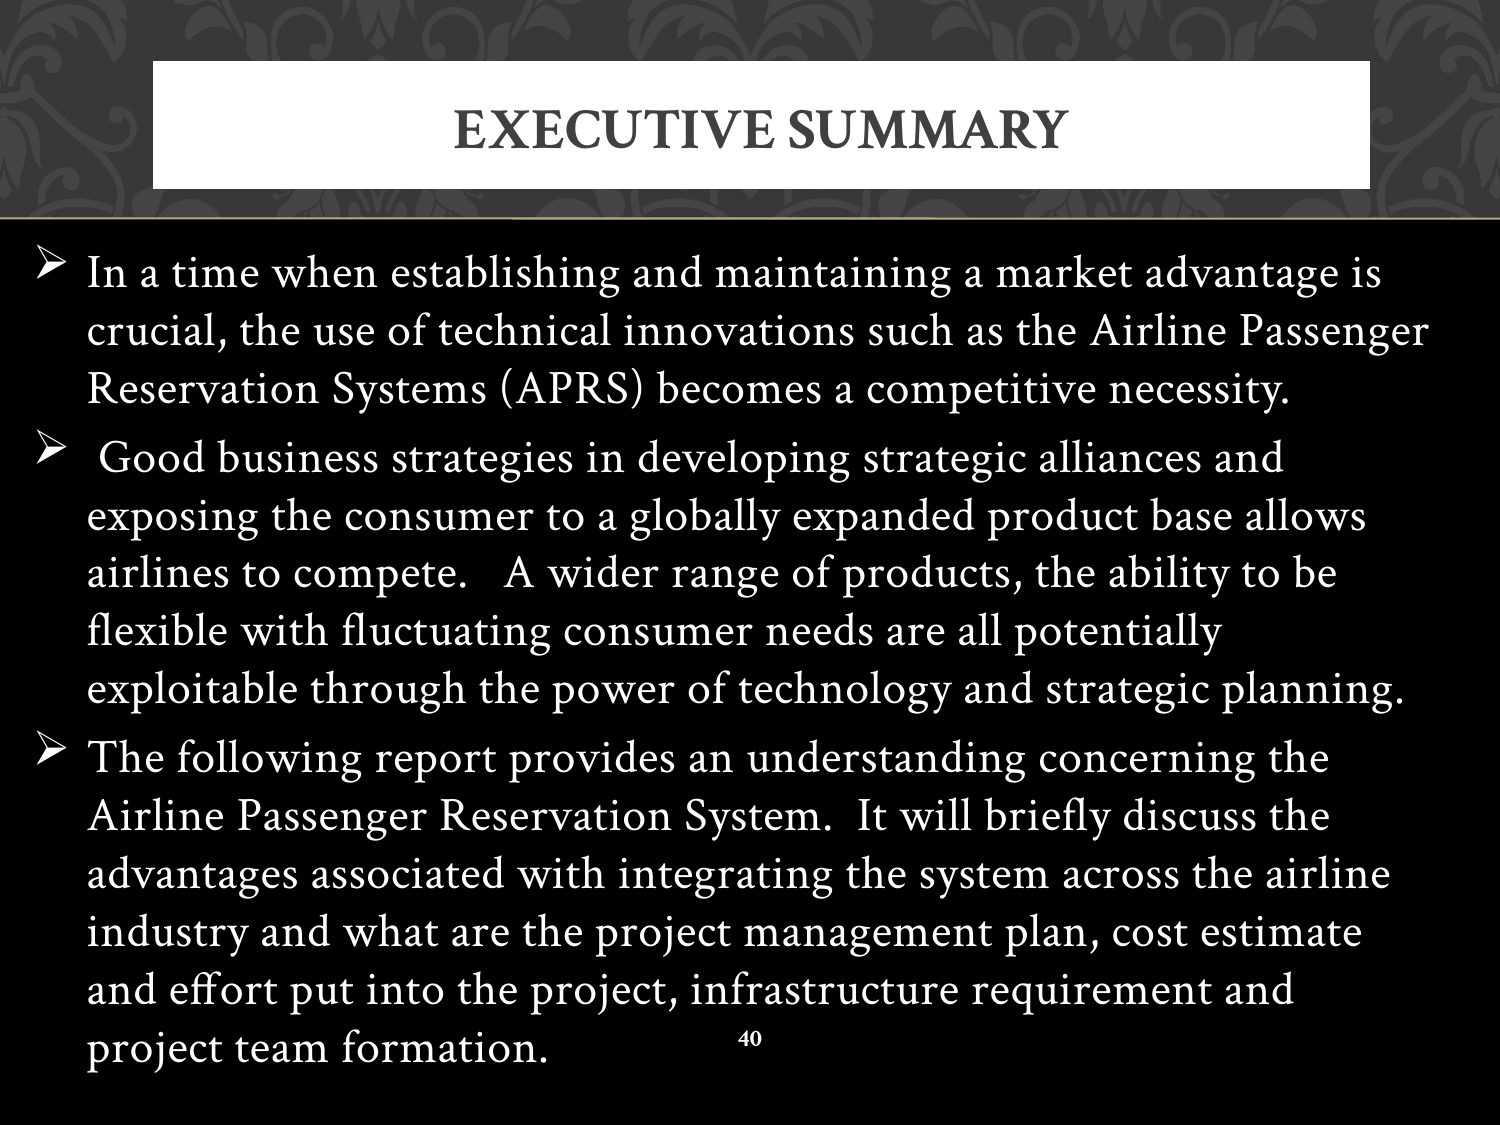

# EXECUTIVE SUMMARY
In a time when establishing and maintaining a market advantage is crucial, the use of technical innovations such as the Airline Passenger Reservation Systems (APRS) becomes a competitive necessity.
 Good business strategies in developing strategic alliances and exposing the consumer to a globally expanded product base allows airlines to compete.   A wider range of products, the ability to be flexible with fluctuating consumer needs are all potentially exploitable through the power of technology and strategic planning.
The following report provides an understanding concerning the Airline Passenger Reservation System.  It will briefly discuss the advantages associated with integrating the system across the airline industry and what are the project management plan, cost estimate and effort put into the project, infrastructure requirement and project team formation.

40